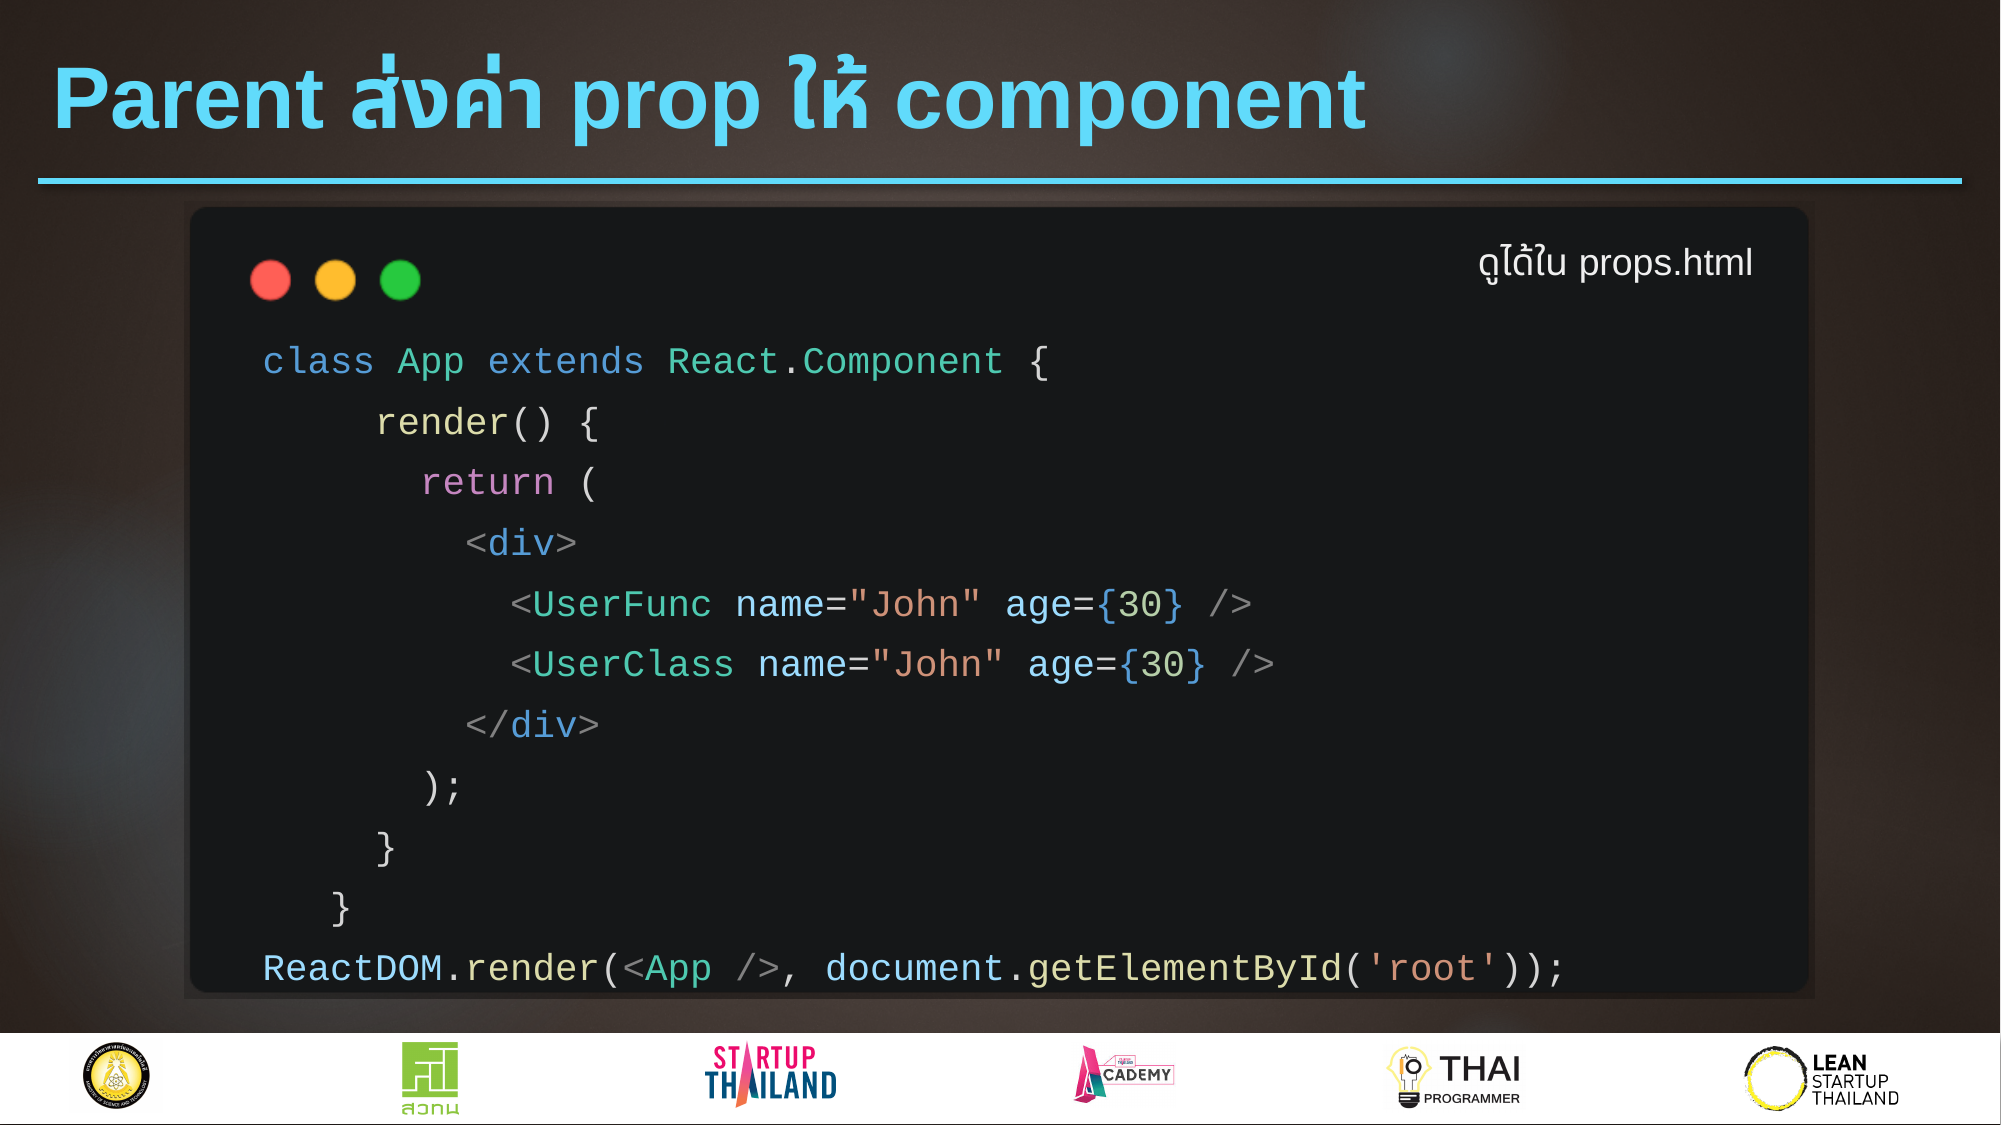

# Parent ส่งค่า prop ให้ component
ดูได้ใน props.html
class App extends React.Component {
     render() {
       return (
         <div>
           <UserFunc name="John" age={30} />
           <UserClass name="John" age={30} />
         </div>
       );
     }
   }
ReactDOM.render(<App />, document.getElementById('root'));